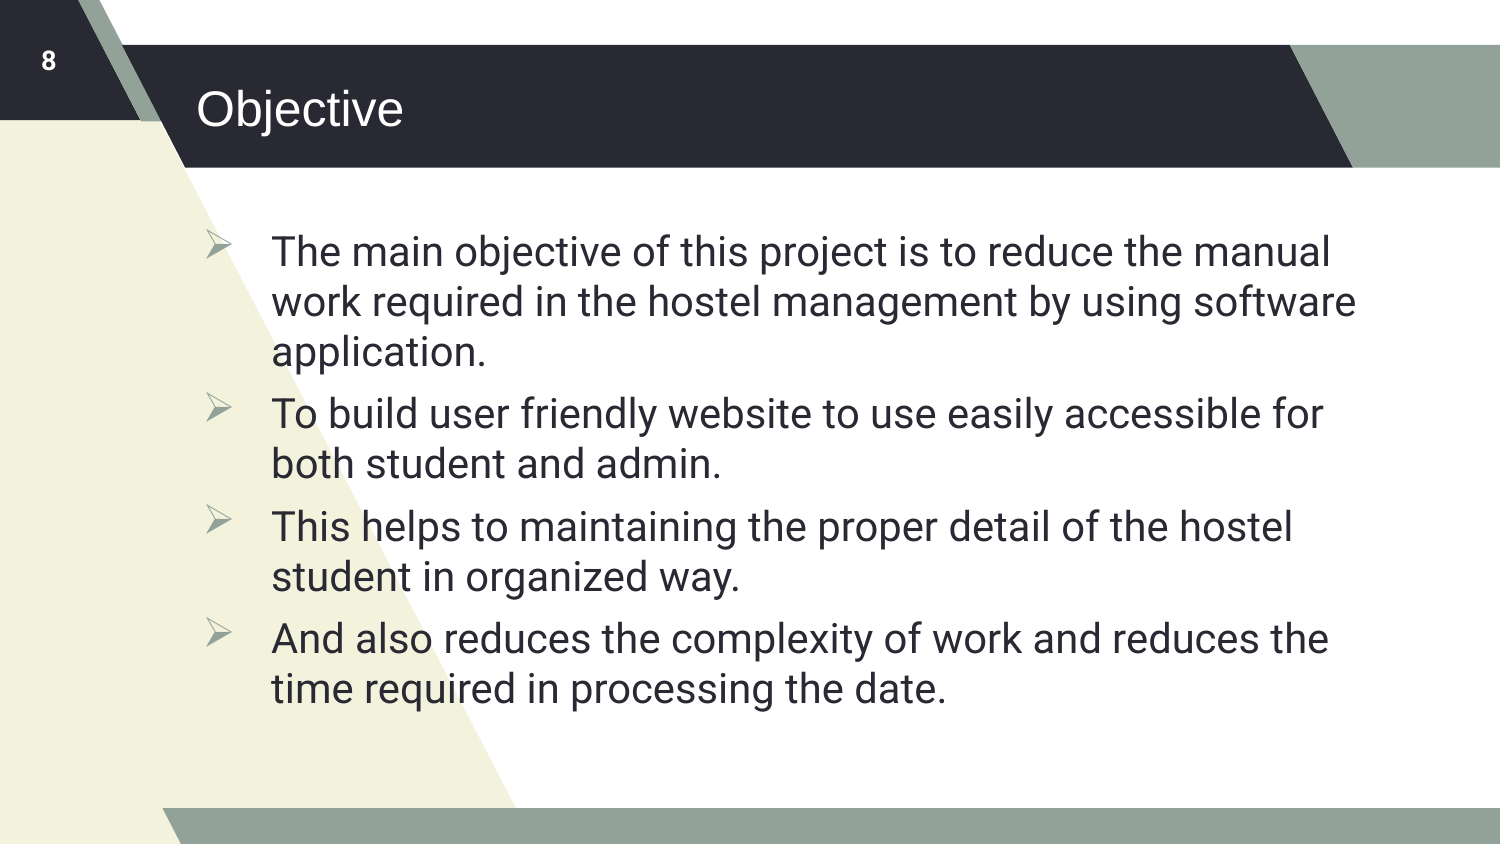

8
# Objective
The main objective of this project is to reduce the manual work required in the hostel management by using software application.
To build user friendly website to use easily accessible for both student and admin.
This helps to maintaining the proper detail of the hostel  student in organized way.
And also reduces the complexity of work and reduces the time required in processing the date.